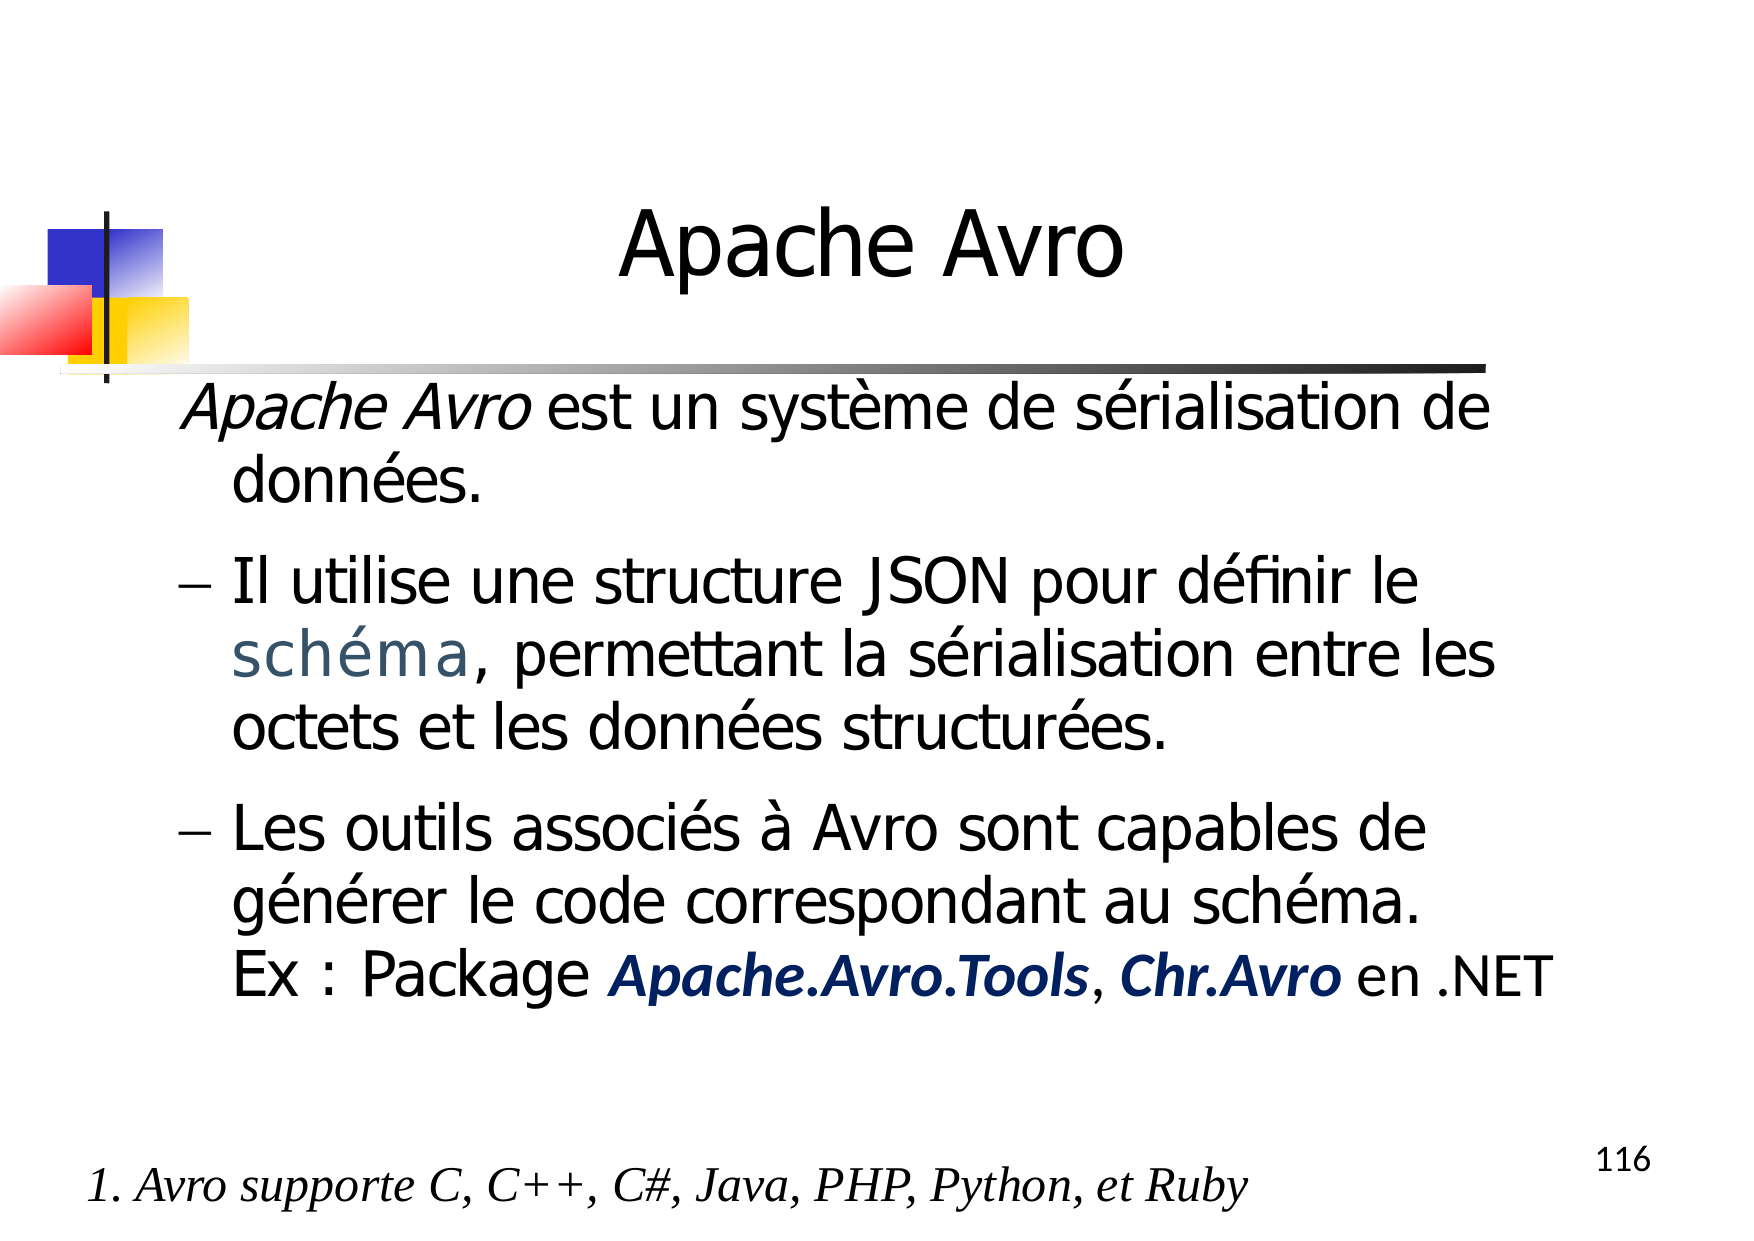

Apache Avro
Apache Avro est un système de sérialisation de données.
Il utilise une structure JSON pour définir le schéma, permettant la sérialisation entre les octets et les données structurées.
Les outils associés à Avro sont capables de générer le code correspondant au schéma.
Ex : Package Apache.Avro.Tools, Chr.Avro en .NET
1. Avro supporte C, C++, C#, Java, PHP, Python, et Ruby